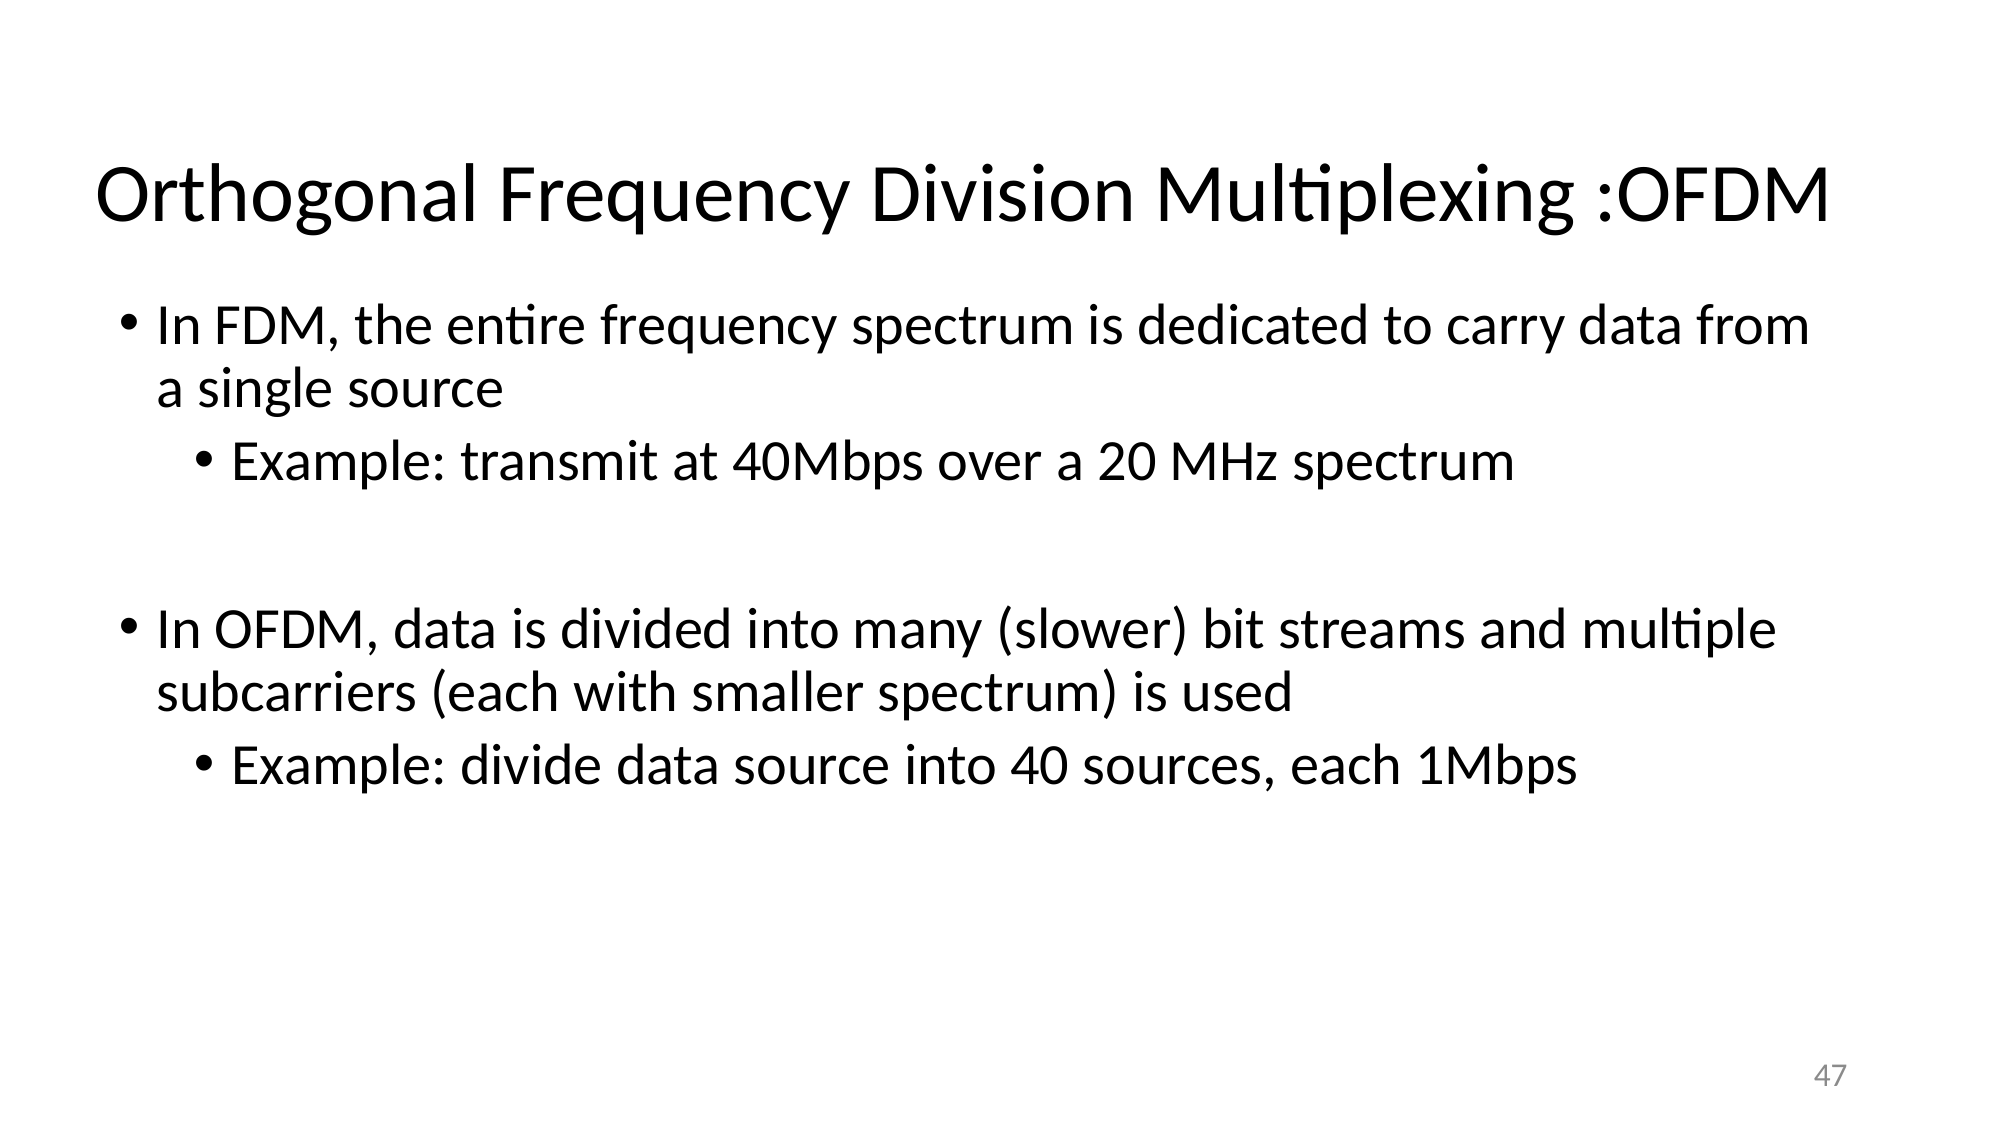

# Orthogonal Frequency Division Multiplexing :OFDM
In FDM, the entire frequency spectrum is dedicated to carry data from a single source
Example: transmit at 40Mbps over a 20 MHz spectrum

In OFDM, data is divided into many (slower) bit streams and multiple subcarriers (each with smaller spectrum) is used
Example: divide data source into 40 sources, each 1Mbps
47